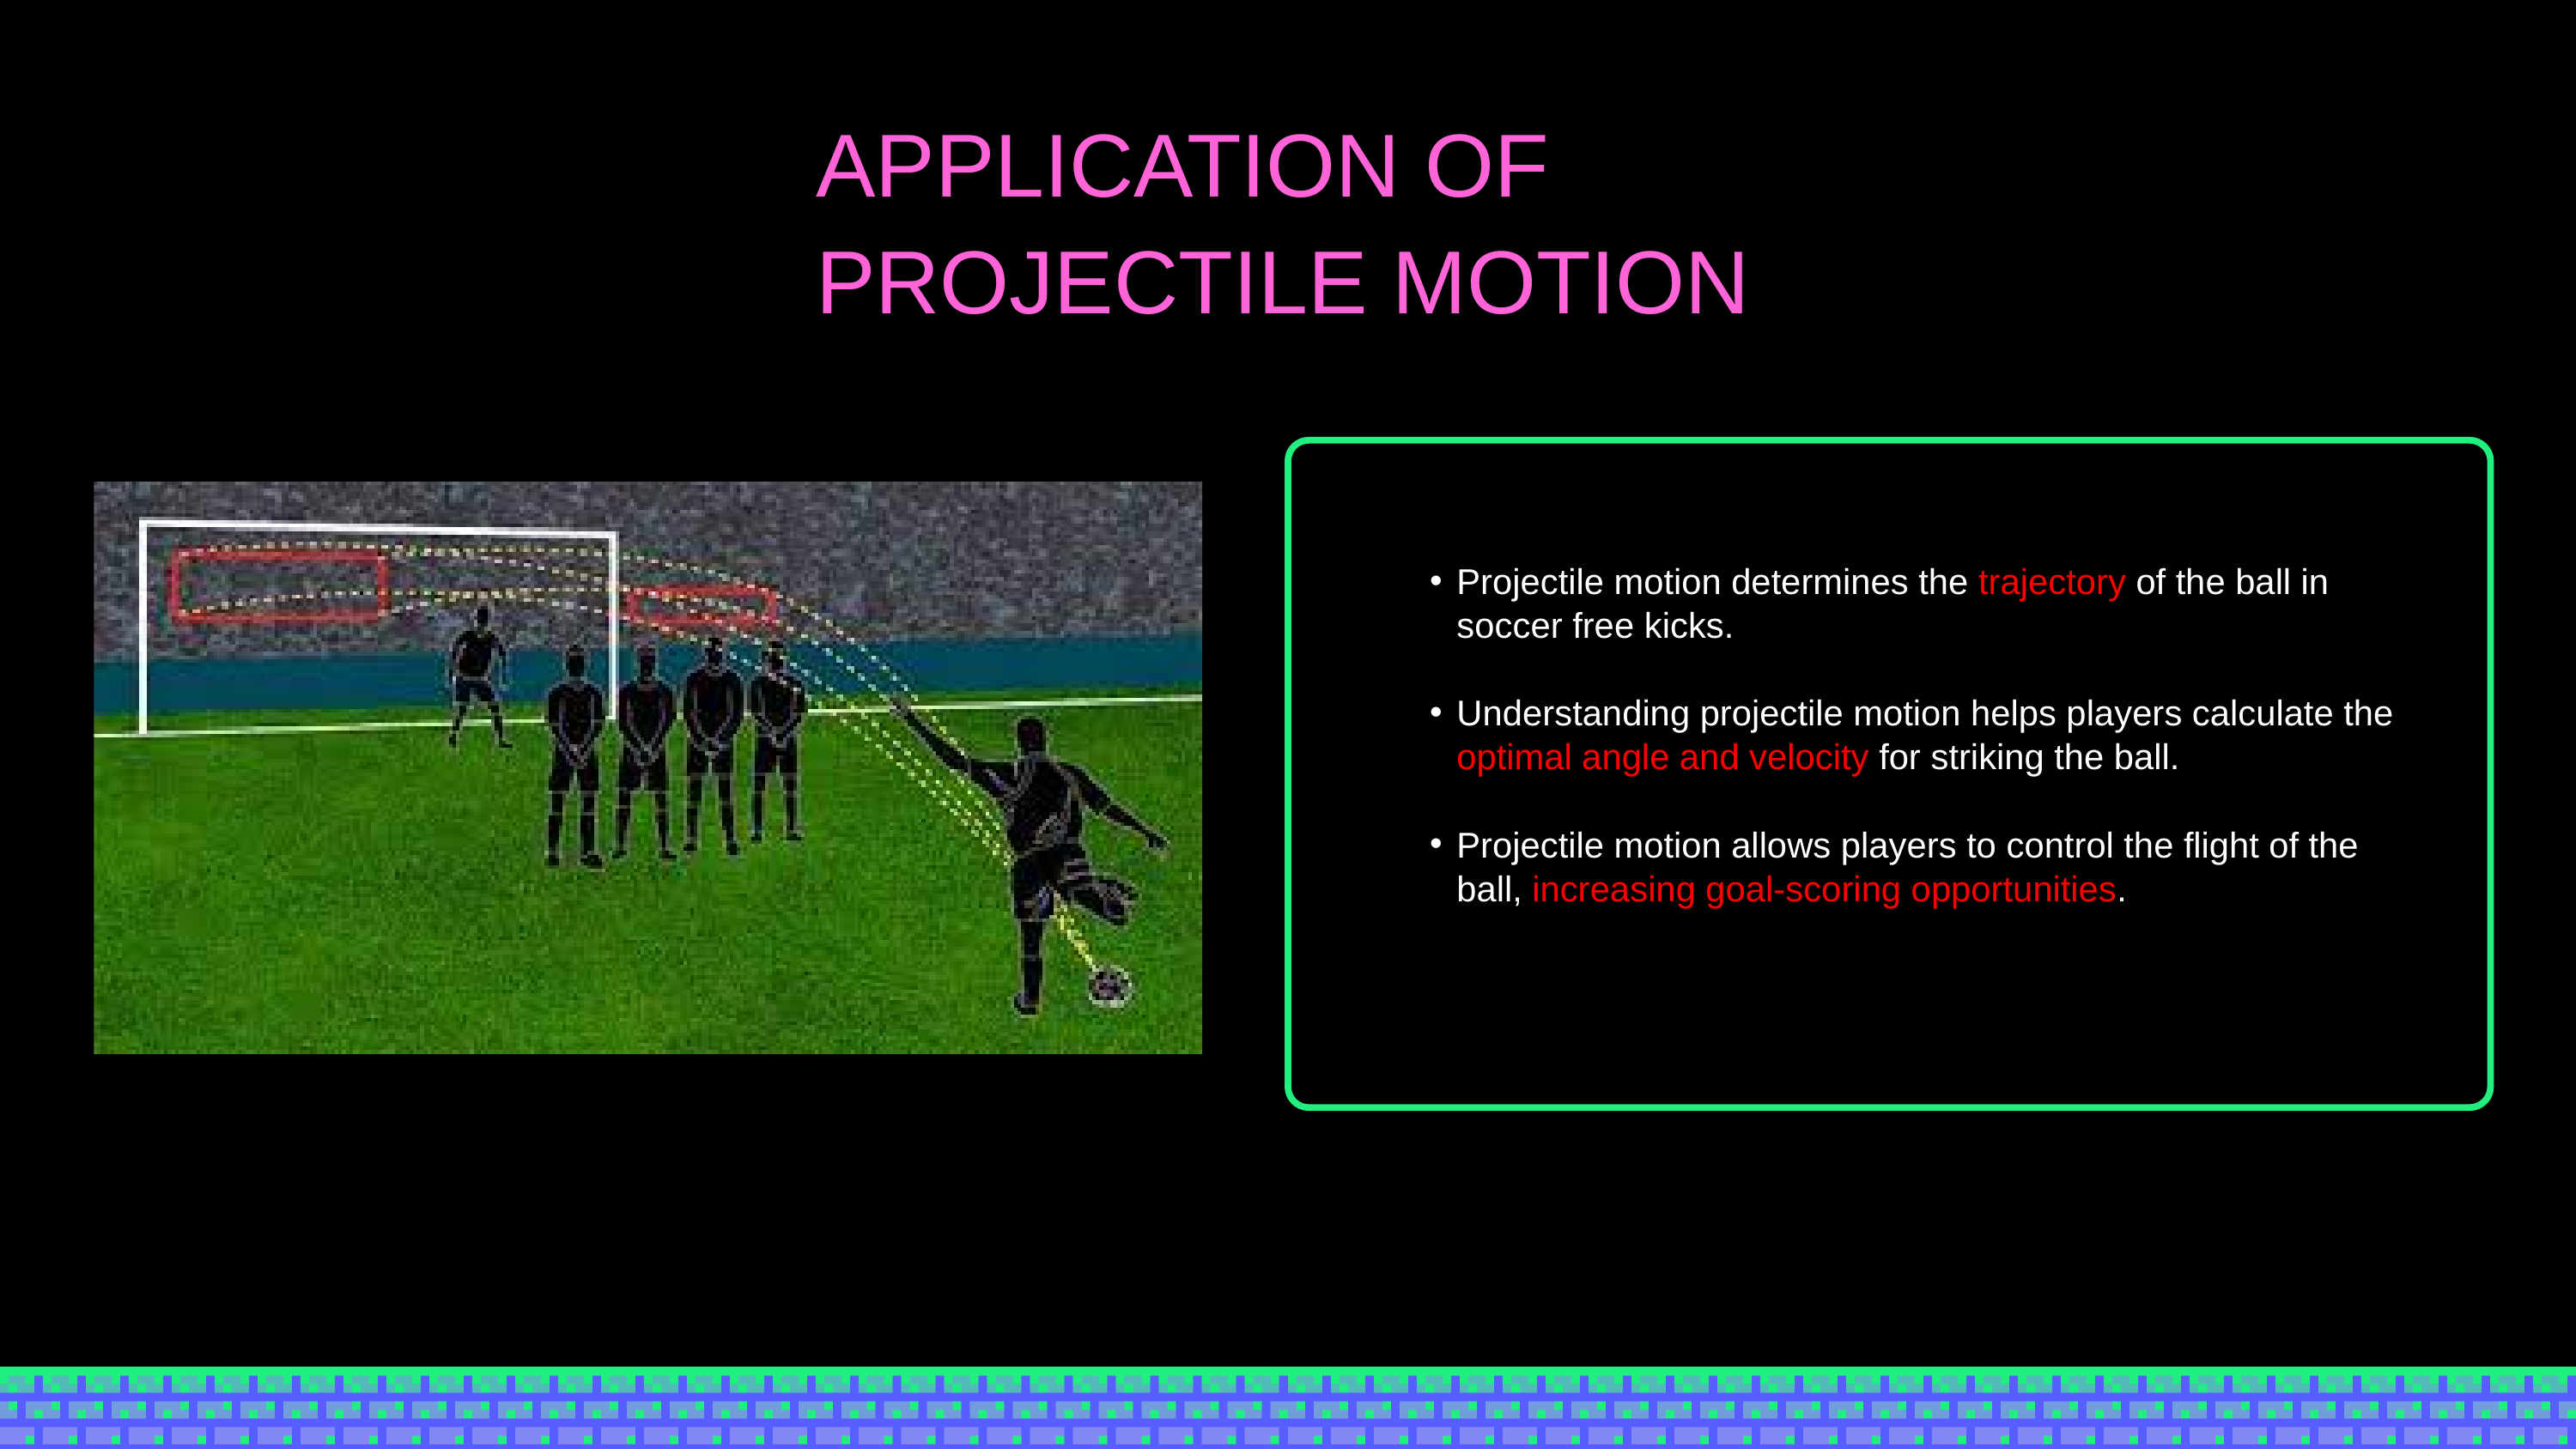

APPLICATION OF PROJECTILE MOTION

Projectile motion determines the trajectory of the ball in soccer free kicks.

Understanding projectile motion helps players calculate the optimal angle and velocity for striking the ball.

Projectile motion allows players to control the flight of the ball, increasing goal-scoring opportunities.